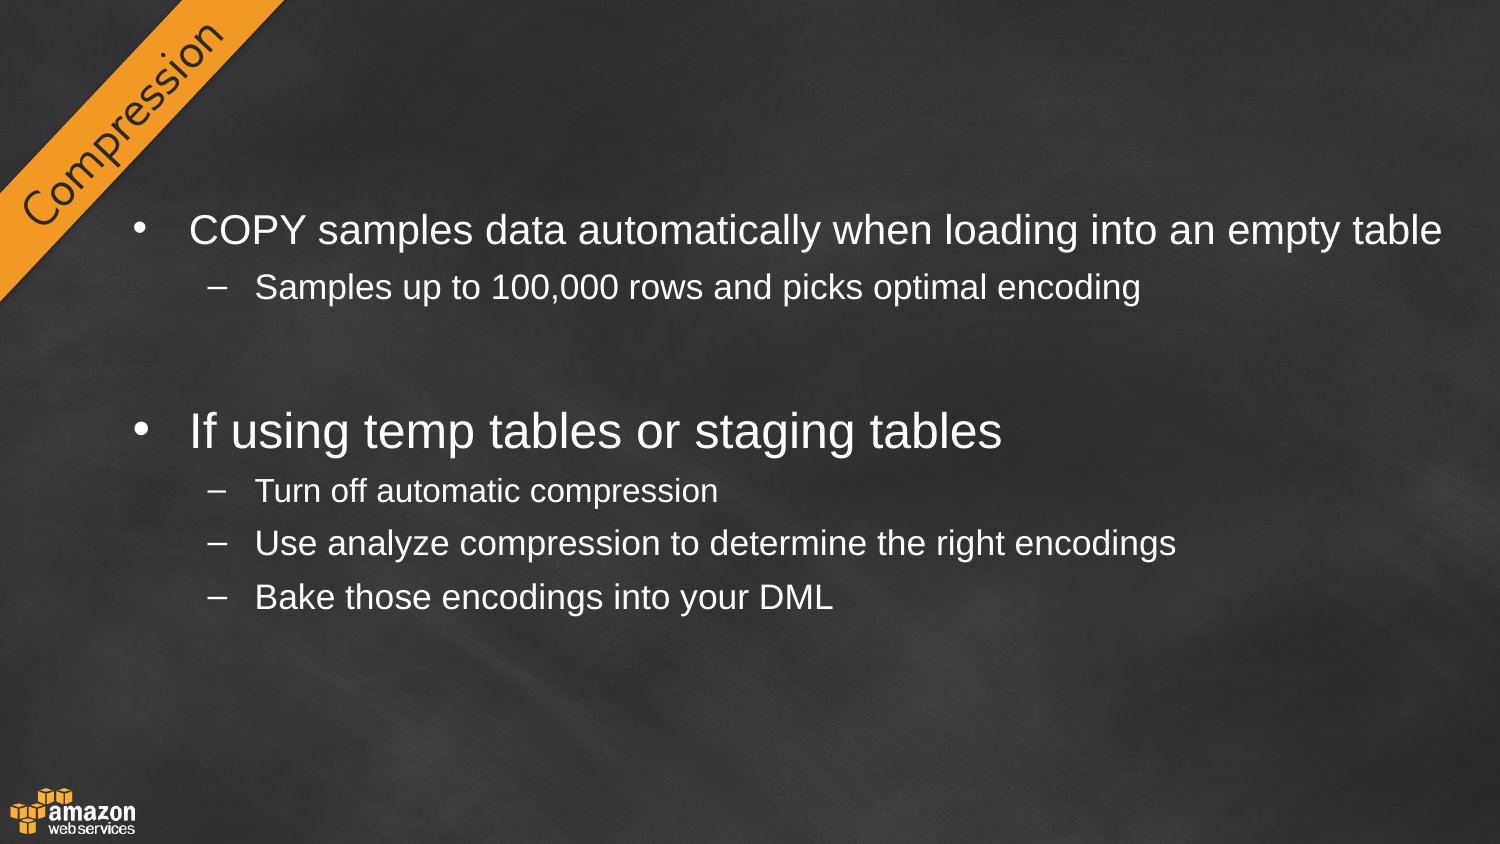

Compression

COPY samples data automatically when loading into an empty table
Samples up to 100,000 rows and picks optimal encoding

If using temp tables or staging tables
Turn off automatic compression
Use analyze compression to determine the right encodings
Bake those encodings into your DML